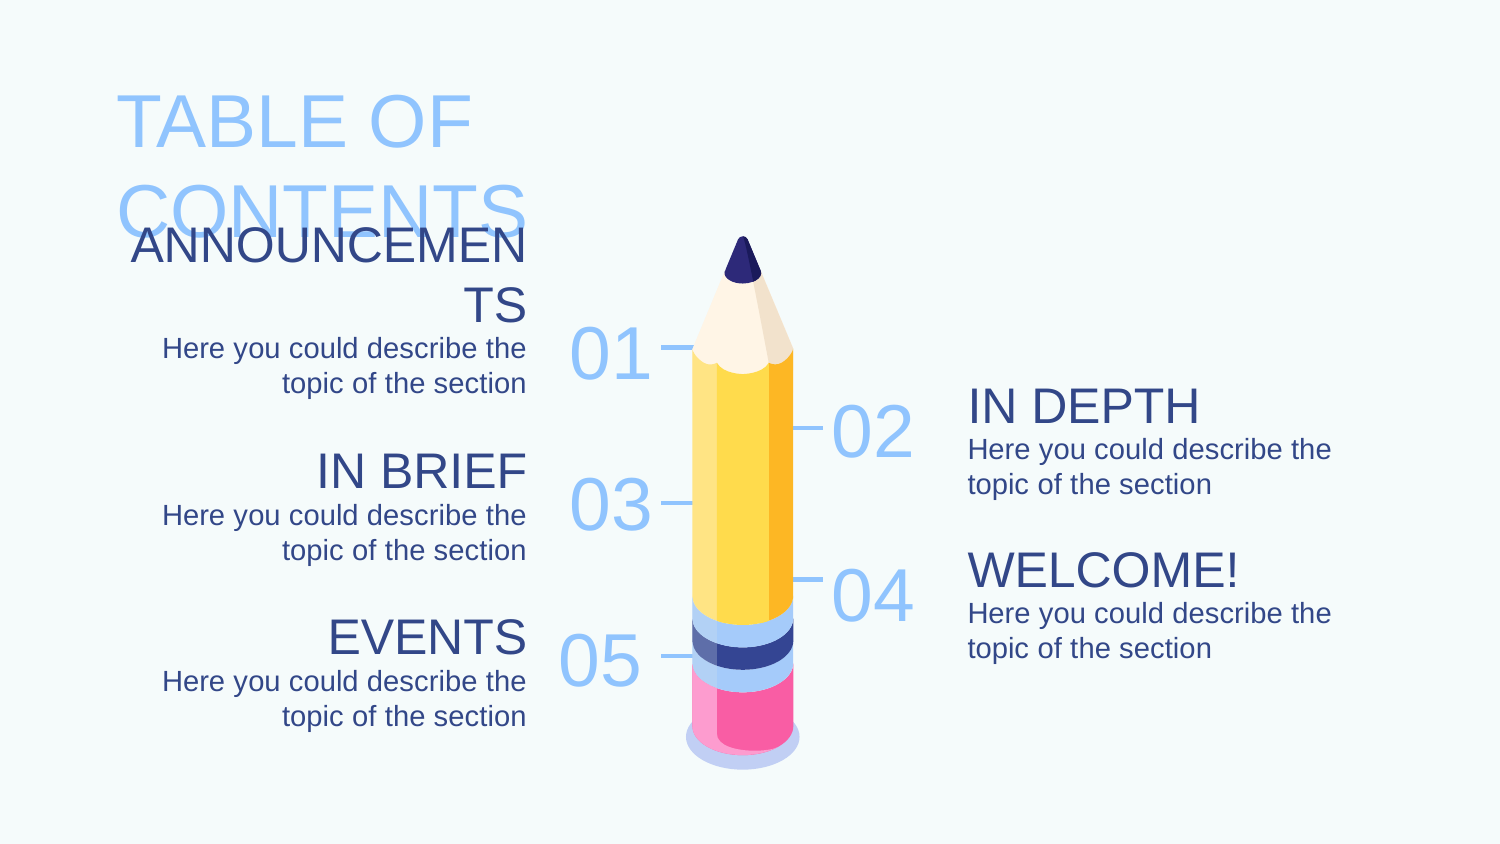

# TABLE OF CONTENTS

ANNOUNCEMENTS
01
Here you could describe the topic of the section
IN DEPTH
02
Here you could describe the topic of the section
IN BRIEF
03
Here you could describe the topic of the section
WELCOME!
04
Here you could describe the topic of the section
EVENTS
05
Here you could describe the topic of the section